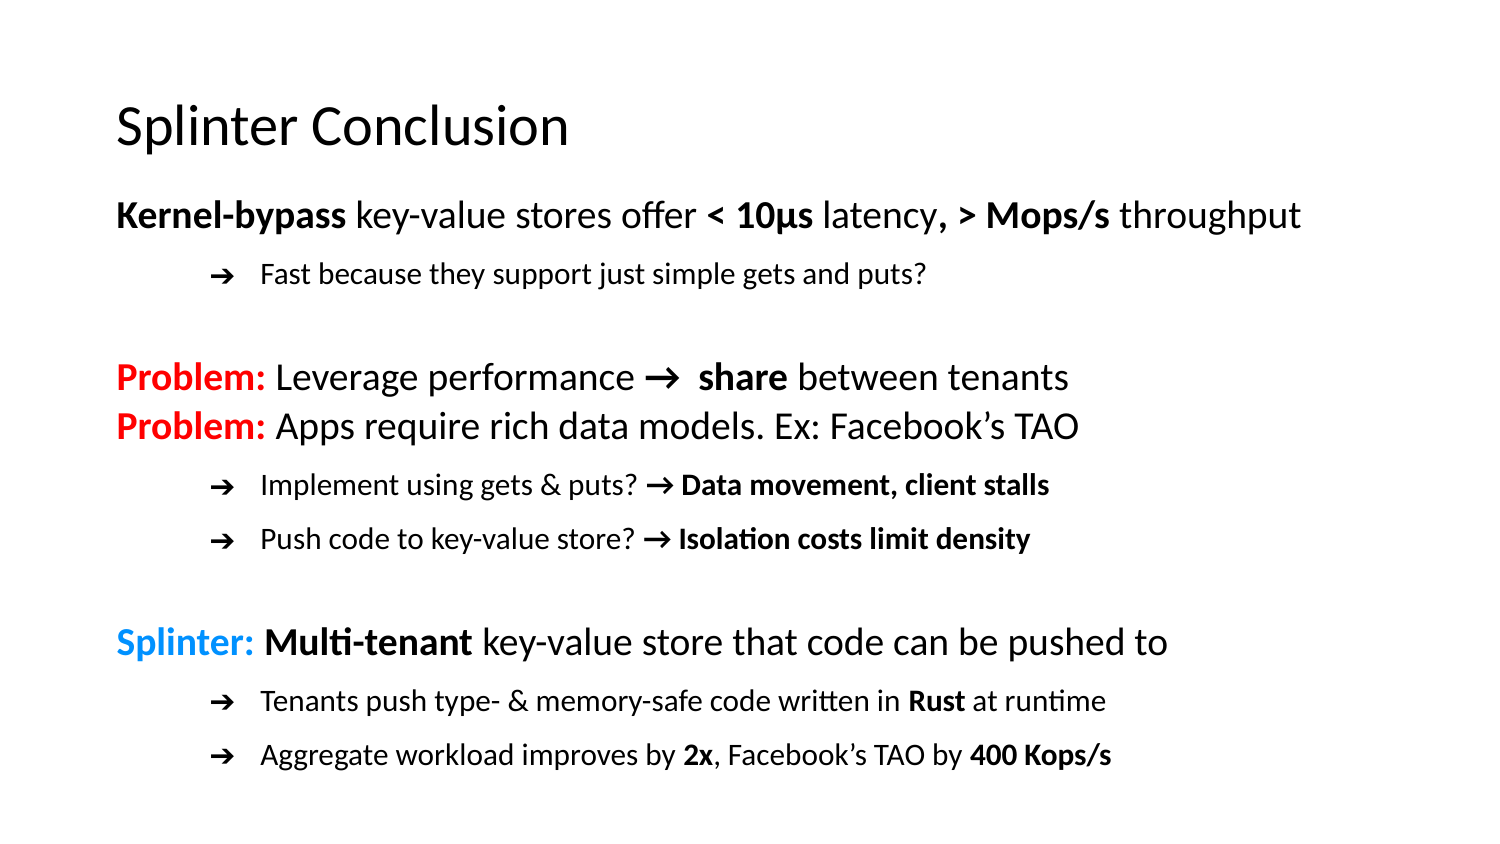

Splinter Conclusion
Kernel-bypass key-value stores offer < 10μs latency, > Mops/s throughput
Fast because they support just simple gets and puts?

Problem: Leverage performance →  share between tenants
Problem: Apps require rich data models. Ex: Facebook’s TAO
Implement using gets & puts? → Data movement, client stalls
Push code to key-value store? → Isolation costs limit density

Splinter: Multi-tenant key-value store that code can be pushed to
Tenants push type- & memory-safe code written in Rust at runtime
Aggregate workload improves by 2x, Facebook’s TAO by 400 Kops/s